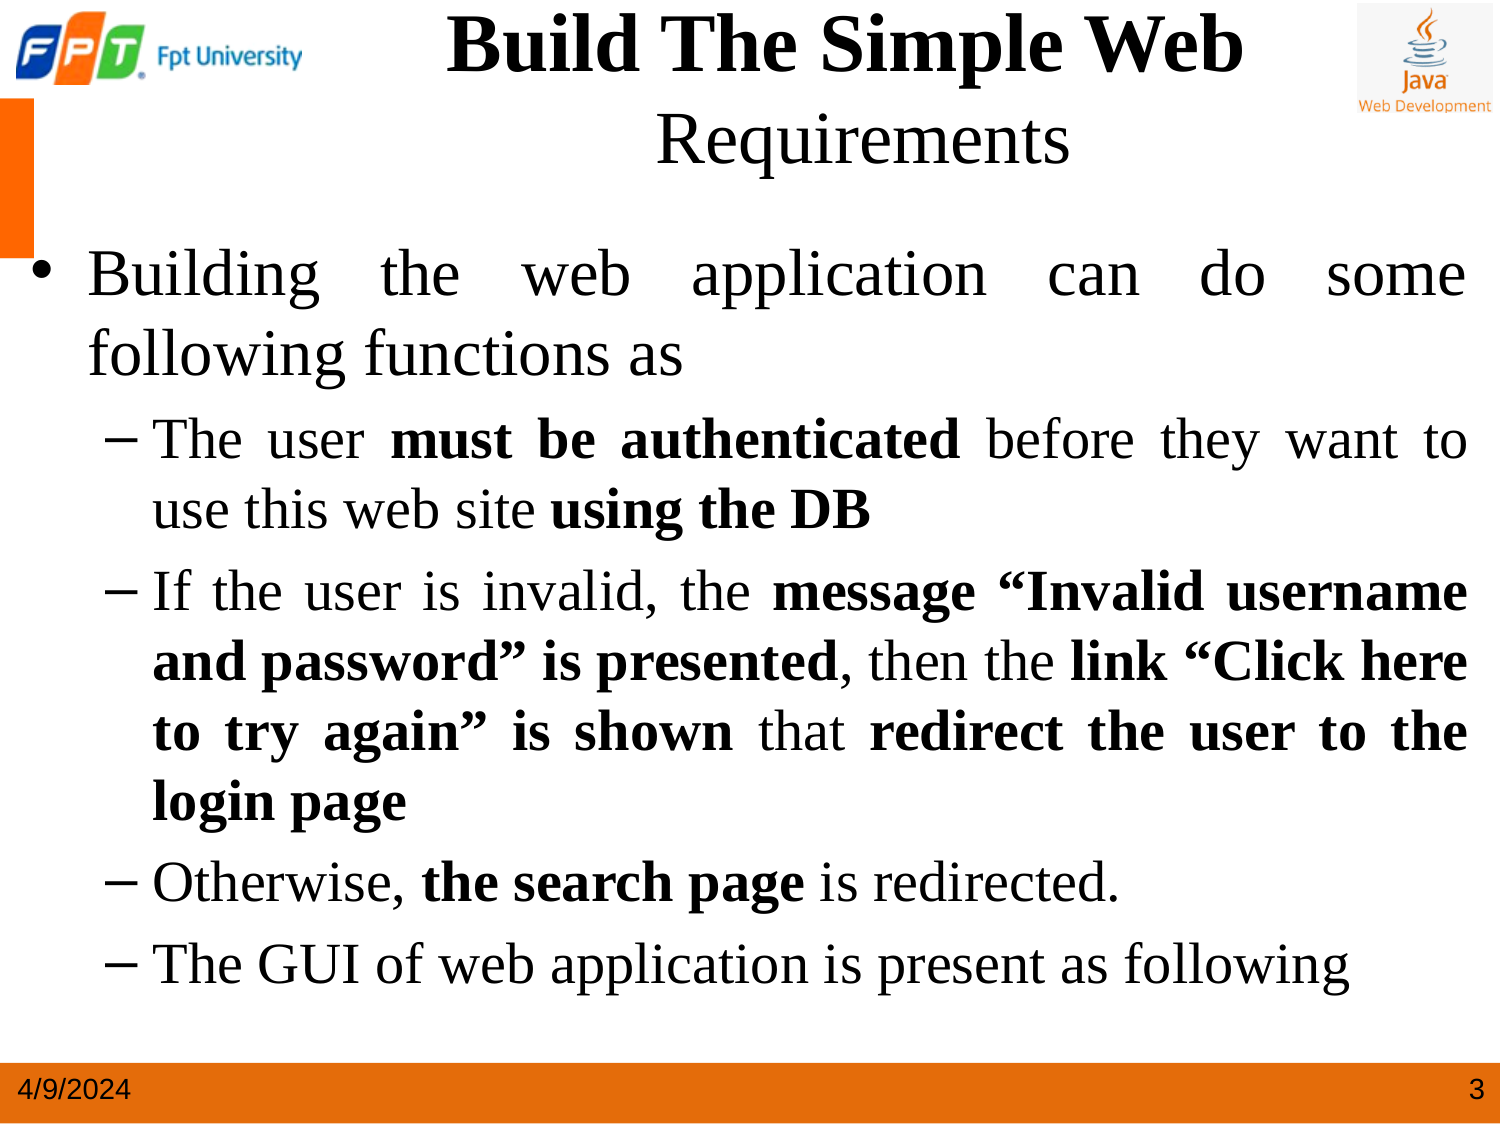

Build The Simple Web
 Requirements
Building the web application can do some following functions as
The user must be authenticated before they want to use this web site using the DB
If the user is invalid, the message “Invalid username and password” is presented, then the link “Click here to try again” is shown that redirect the user to the login page
Otherwise, the search page is redirected.
The GUI of web application is present as following
4/9/2024
3